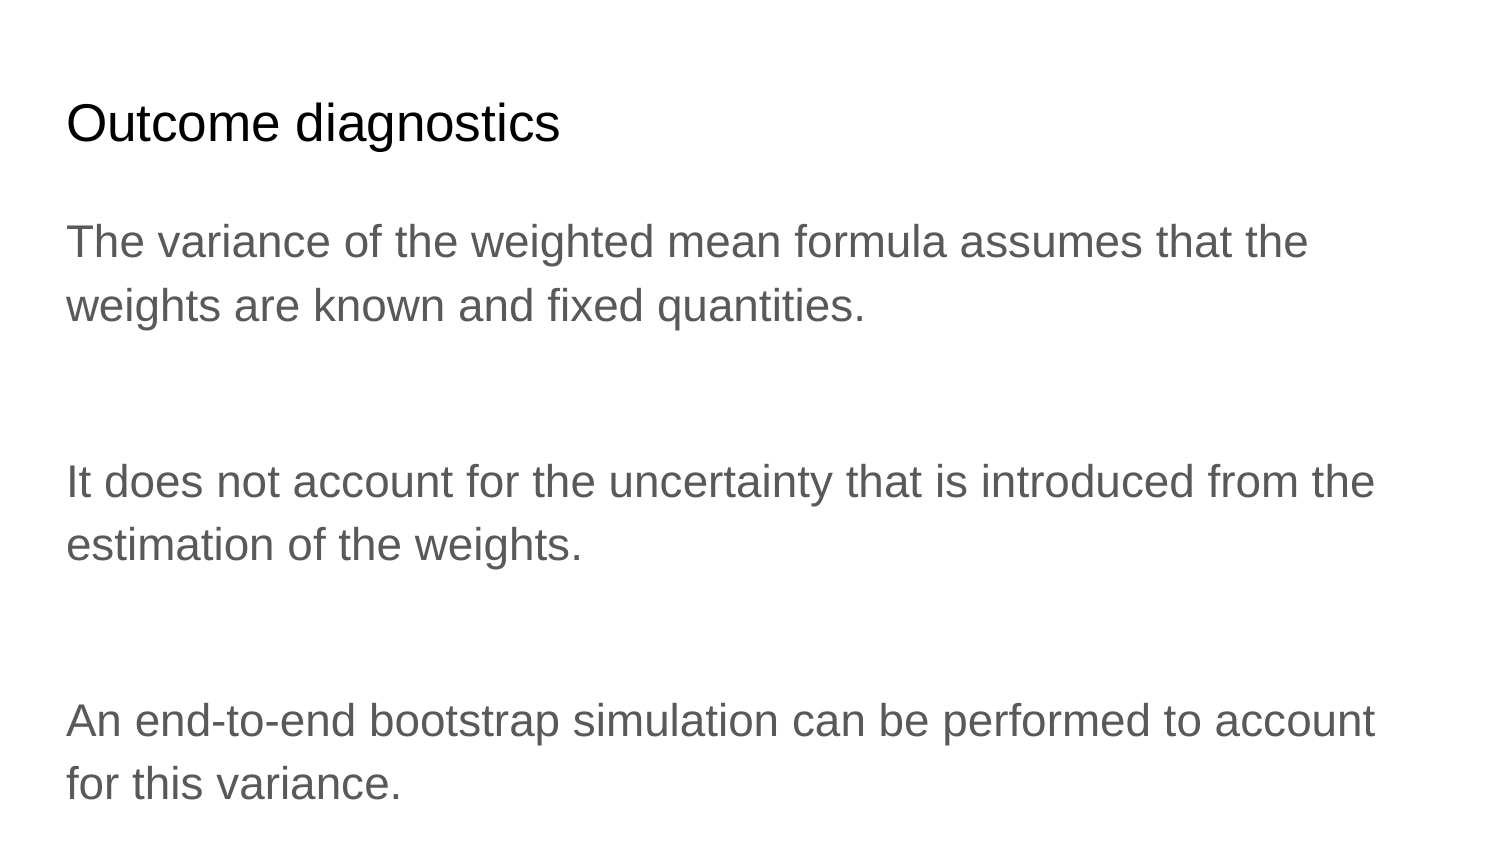

# Outcome diagnostics
The variance of the weighted mean formula assumes that the weights are known and fixed quantities.

It does not account for the uncertainty that is introduced from the estimation of the weights.

An end-to-end bootstrap simulation can be performed to account for this variance.